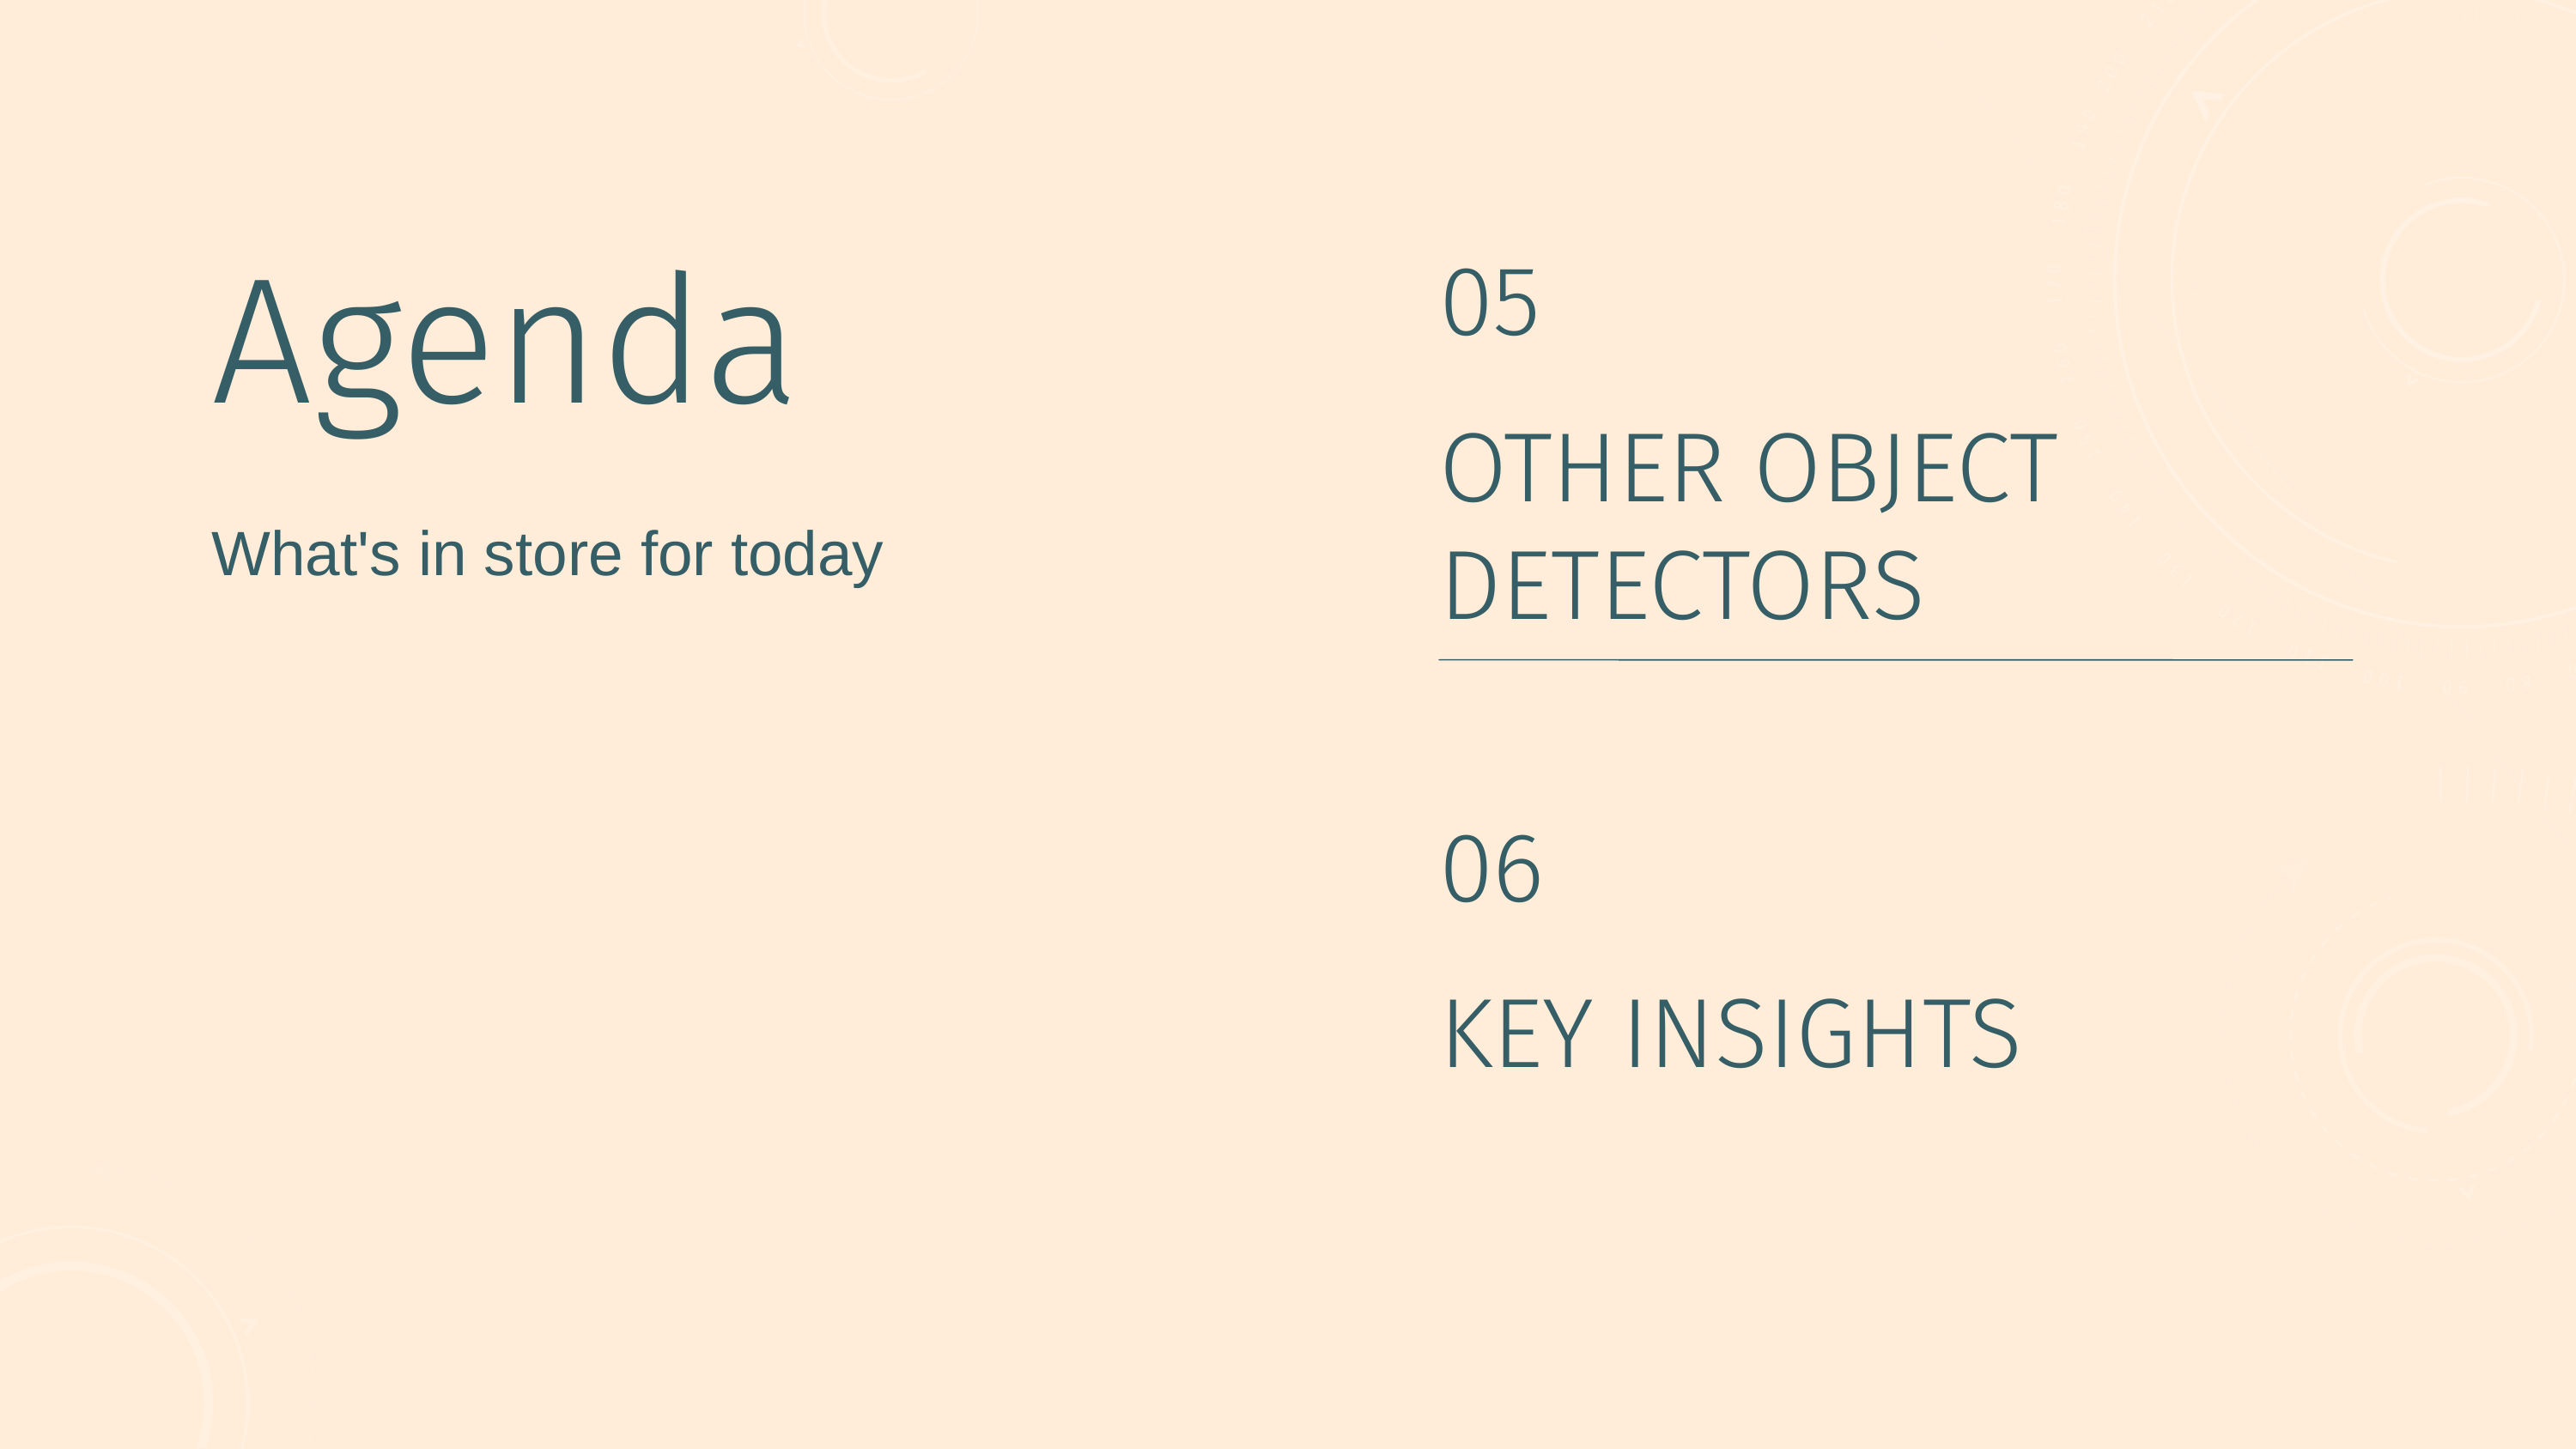

Agenda
What's in store for today
05
OTHER OBJECT DETECTORS

06
KEY INSIGHTS